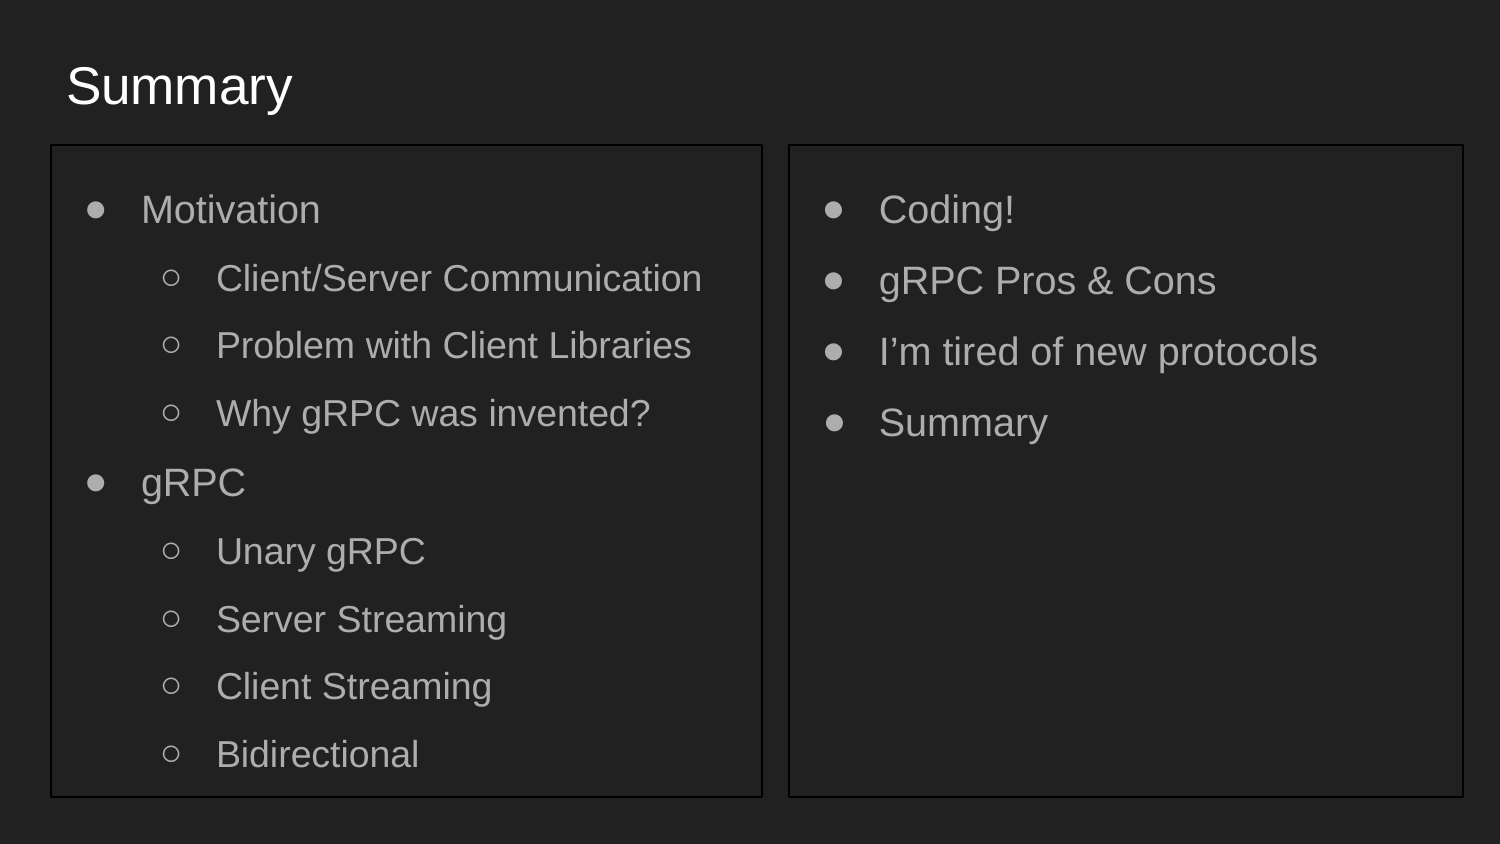

# Summary
Motivation
Client/Server Communication
Problem with Client Libraries
Why gRPC was invented?
gRPC
Unary gRPC
Server Streaming
Client Streaming
Bidirectional
Coding!
gRPC Pros & Cons
I’m tired of new protocols
Summary